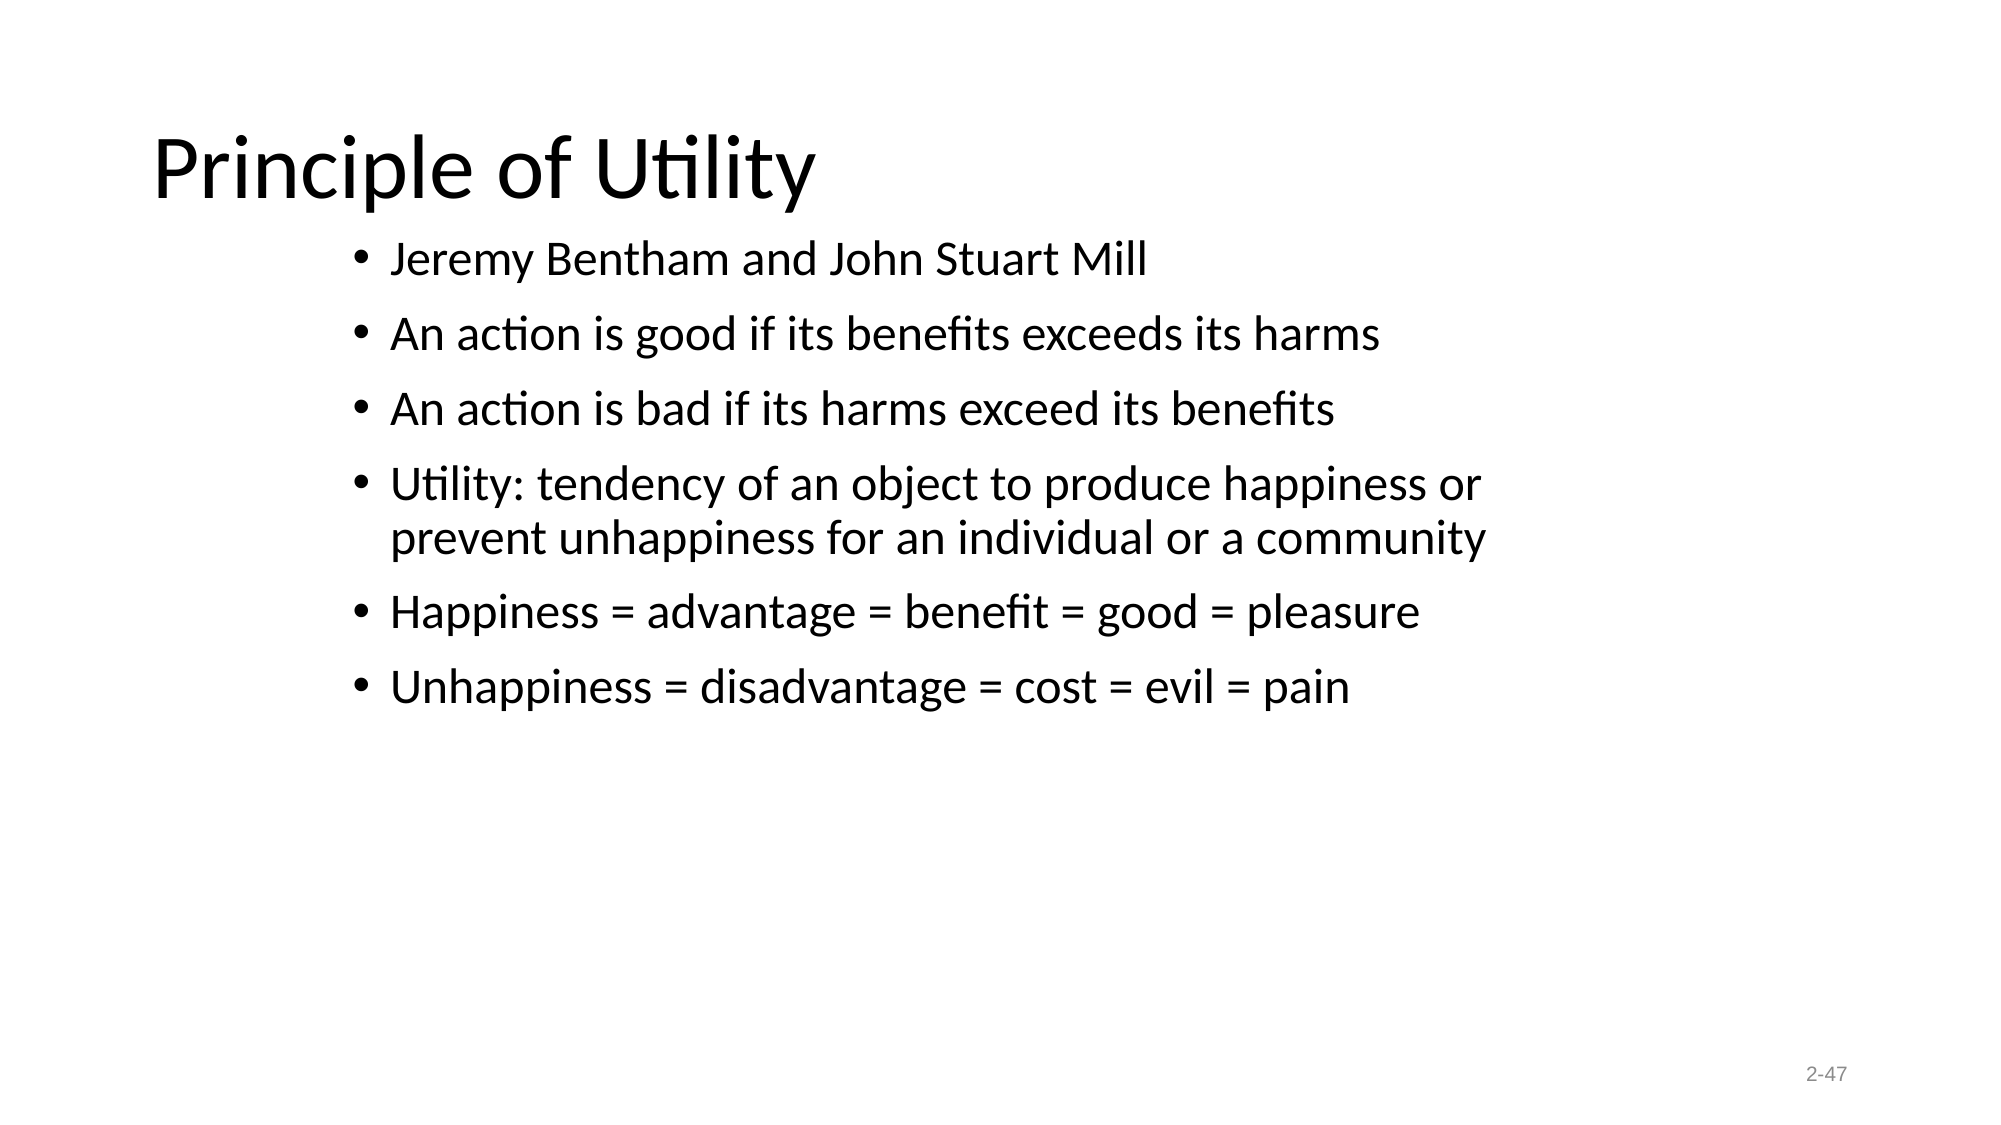

# Principle of Utility
Jeremy Bentham and John Stuart Mill
An action is good if its benefits exceeds its harms
An action is bad if its harms exceed its benefits
Utility: tendency of an object to produce happiness or prevent unhappiness for an individual or a community
Happiness = advantage = benefit = good = pleasure
Unhappiness = disadvantage = cost = evil = pain
2-47